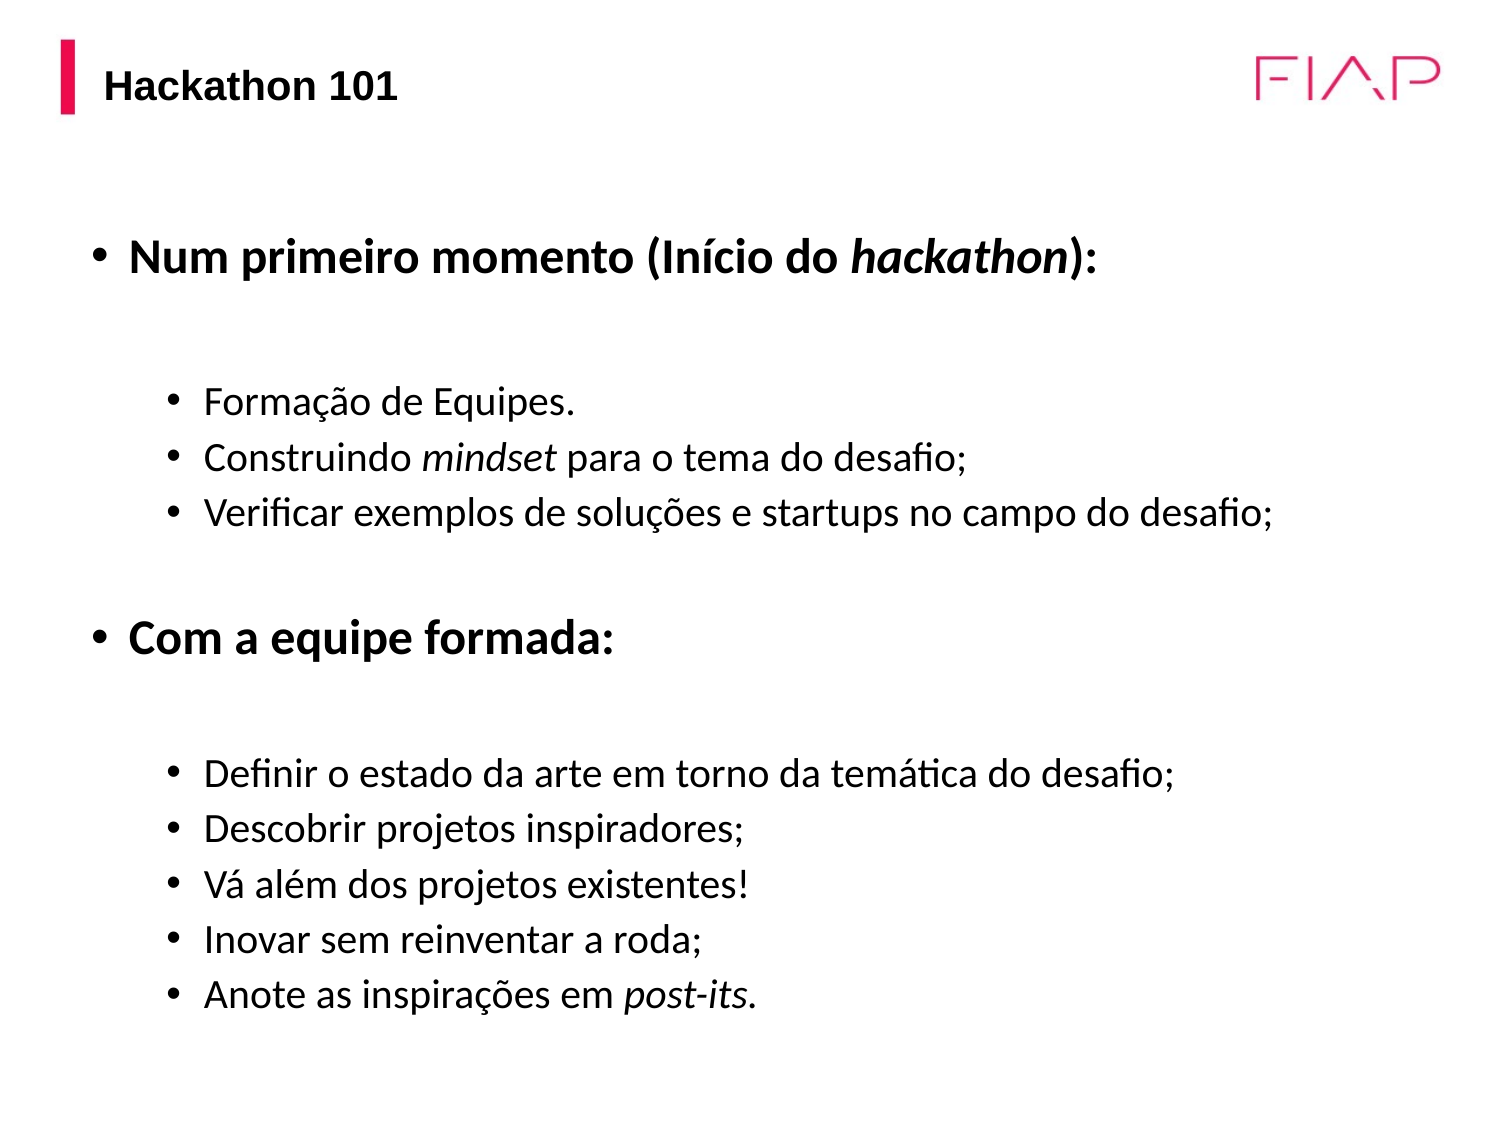

# Hackathon 101
Num primeiro momento (Início do hackathon):

Formação de Equipes.
Construindo mindset para o tema do desafio;
Verificar exemplos de soluções e startups no campo do desafio;

Com a equipe formada:

Definir o estado da arte em torno da temática do desafio;
Descobrir projetos inspiradores;
Vá além dos projetos existentes!
Inovar sem reinventar a roda;
Anote as inspirações em post-its.